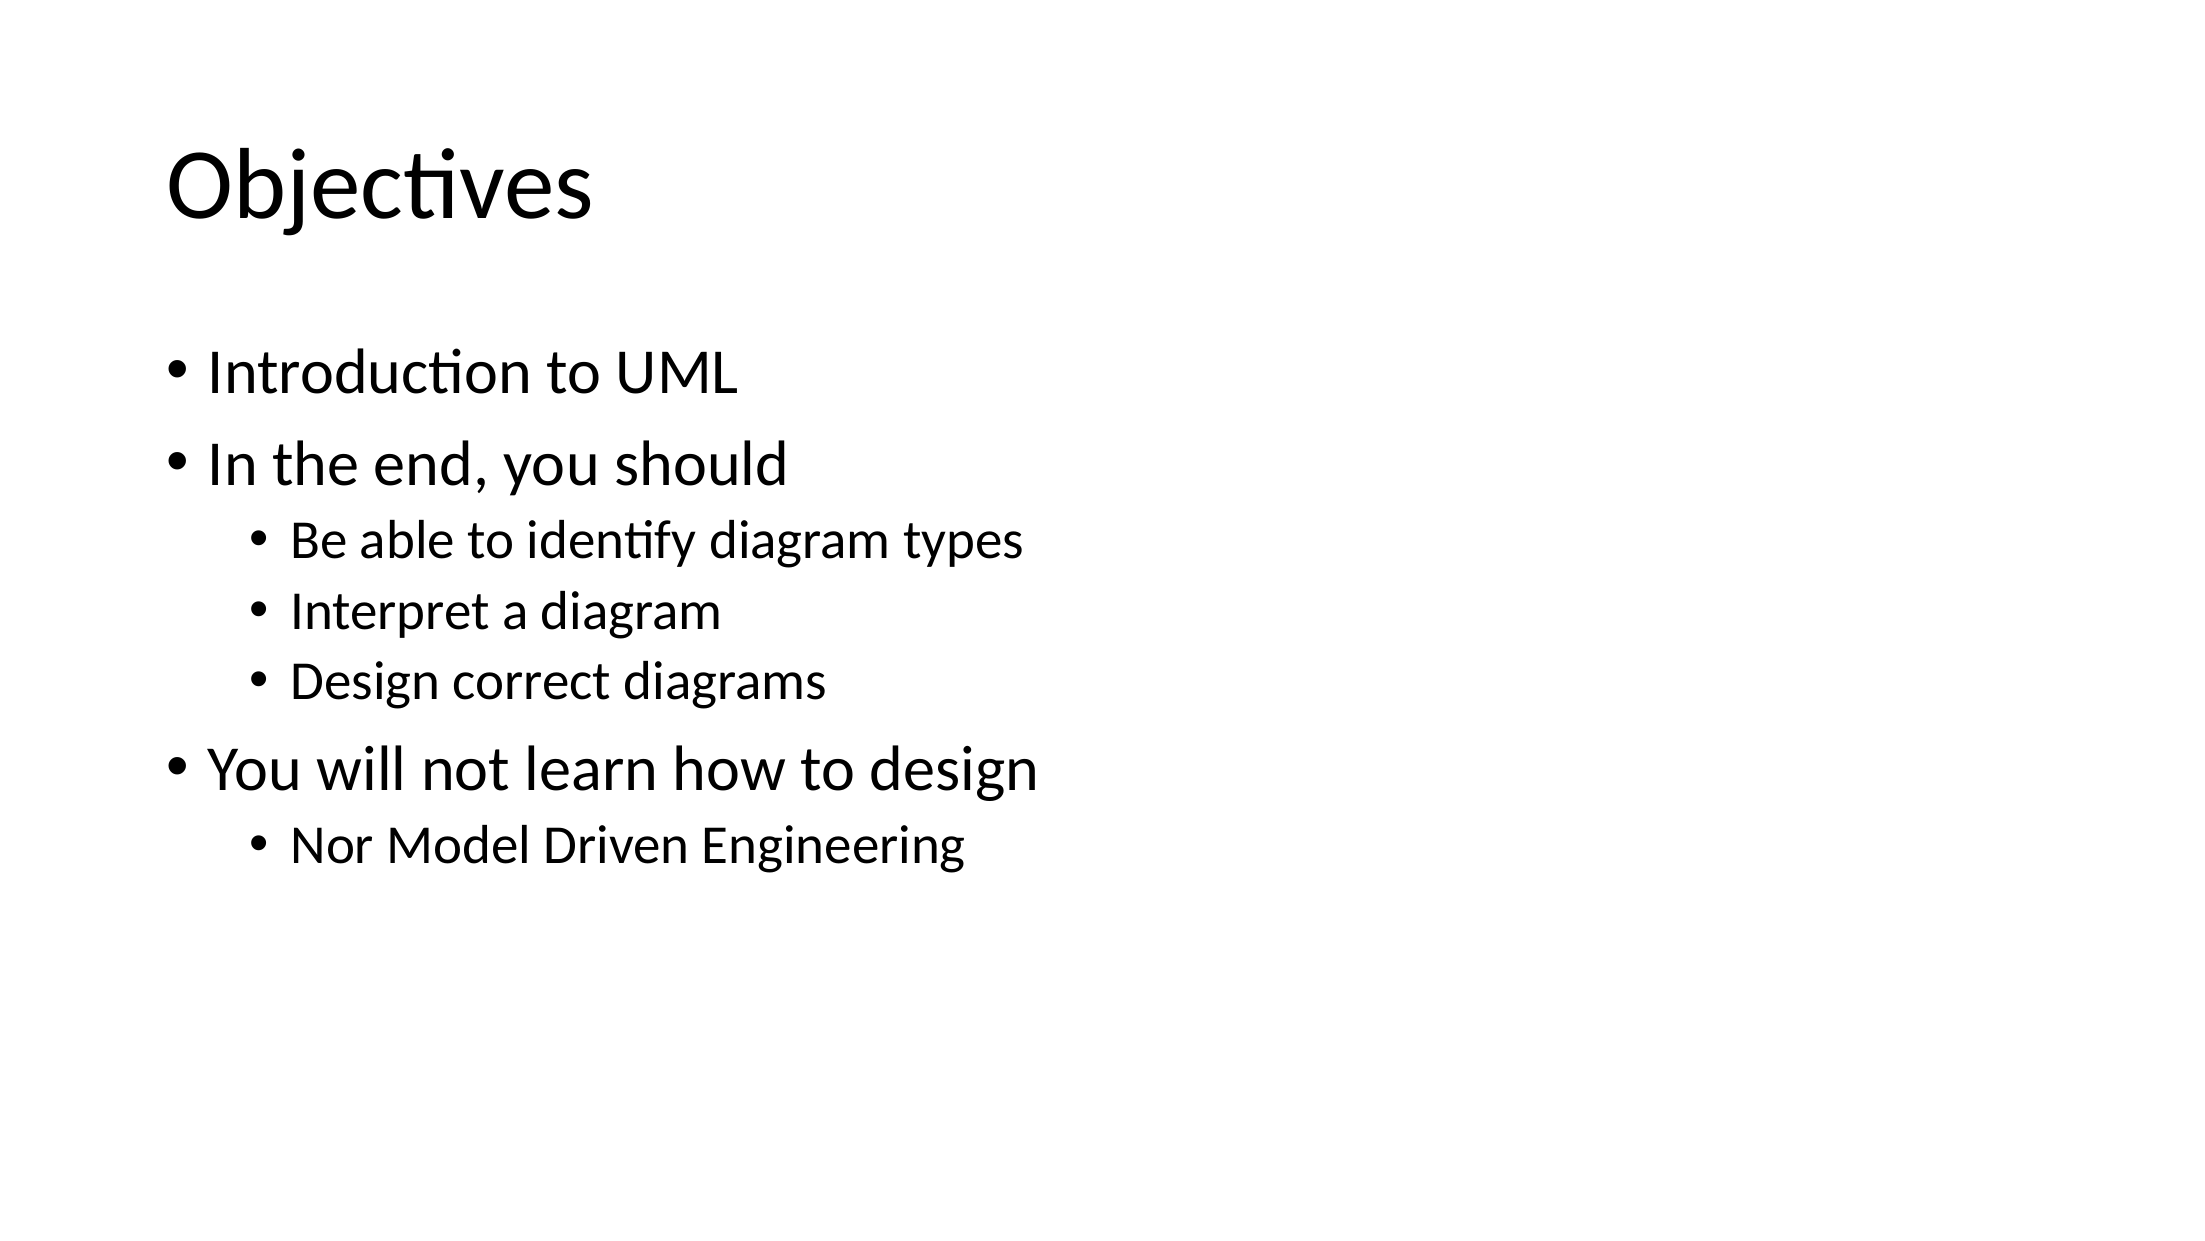

# Objectives
Introduction to UML
In the end, you should
Be able to identify diagram types
Interpret a diagram
Design correct diagrams
You will not learn how to design
Nor Model Driven Engineering